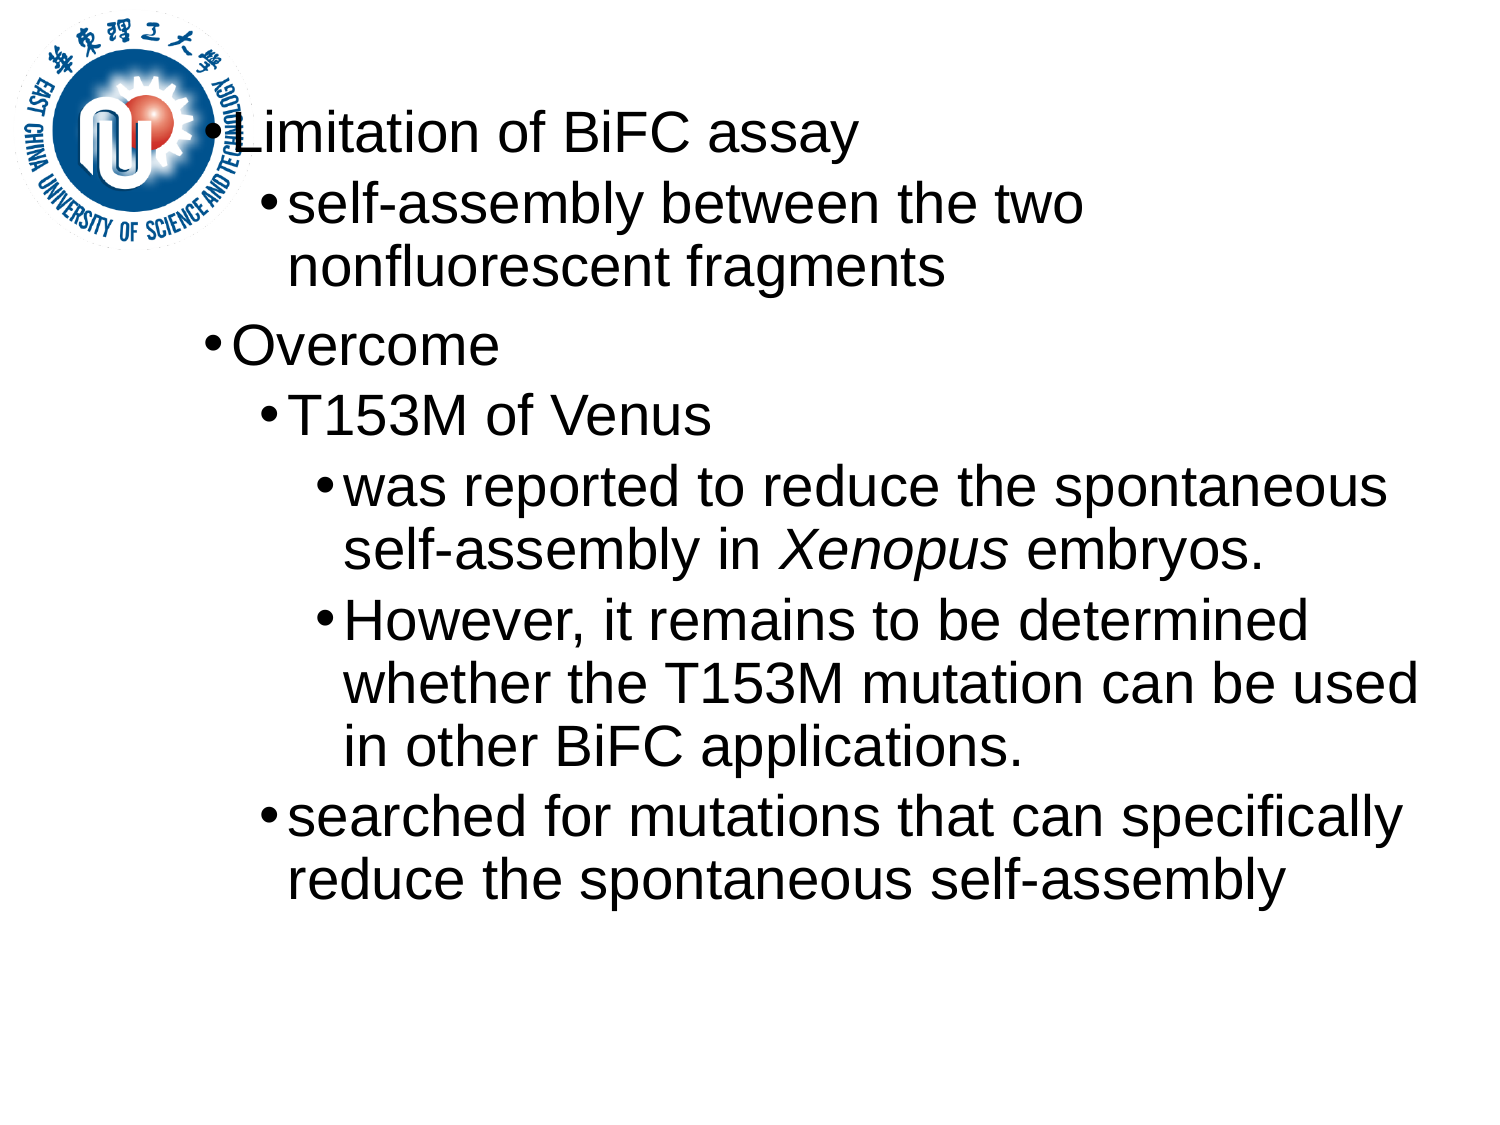

Limitation of BiFC assay
self-assembly between the two nonfluorescent fragments
Overcome
T153M of Venus
was reported to reduce the spontaneous self-assembly in Xenopus embryos.
However, it remains to be determined whether the T153M mutation can be used in other BiFC applications.
searched for mutations that can specifically reduce the spontaneous self-assembly